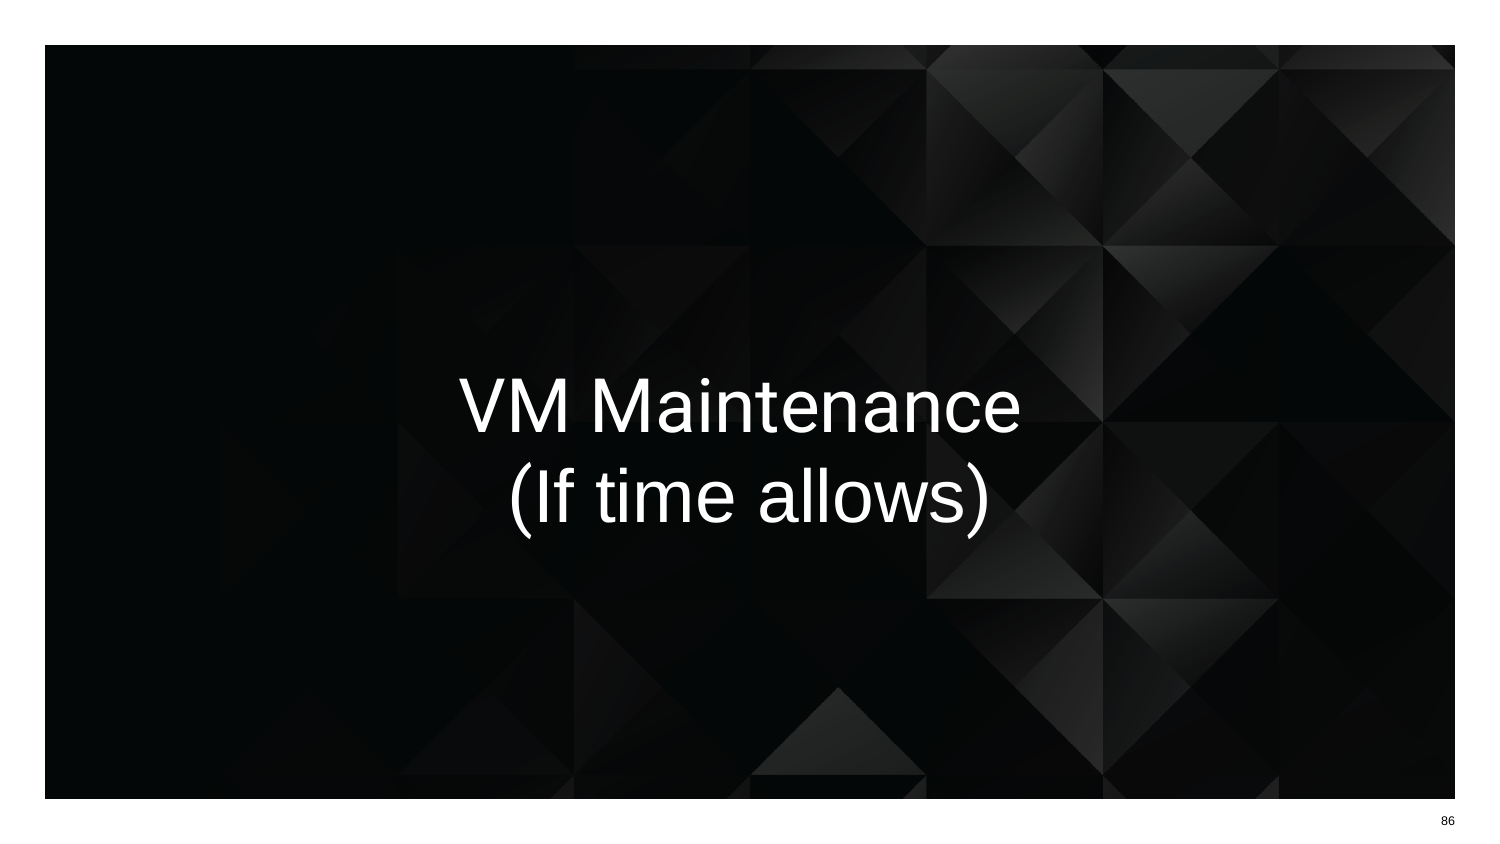

# VM Maintenance (If time allows)
86